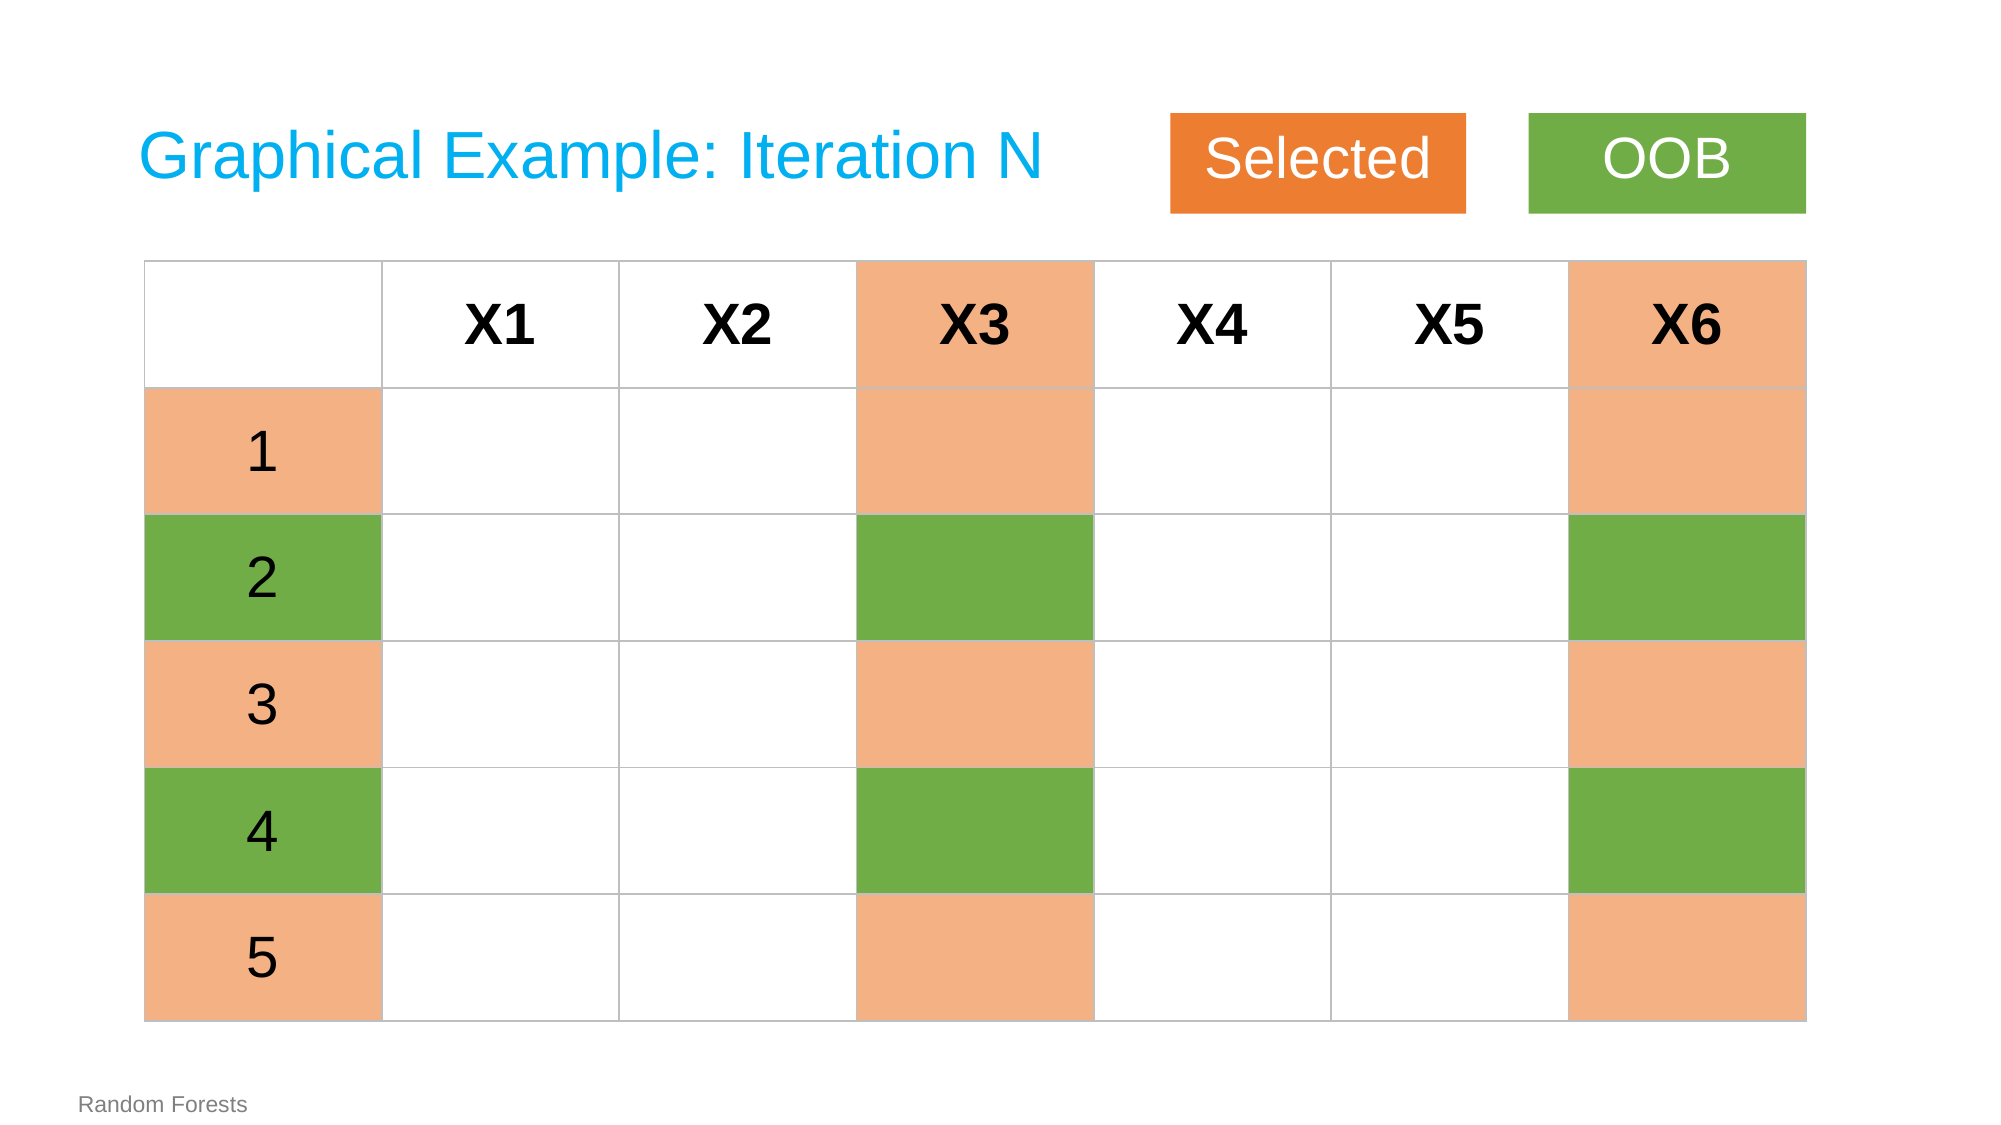

Graphical Example: Iteration N
Selected
OOB
|  | X1 | X2 | X3 | X4 | X5 | X6 |
| --- | --- | --- | --- | --- | --- | --- |
| 1 |  |  |  |  |  |  |
| 2 |  |  |  |  |  |  |
| 3 |  |  |  |  |  |  |
| 4 |  |  |  |  |  |  |
| 5 |  |  |  |  |  |  |
Random Forests